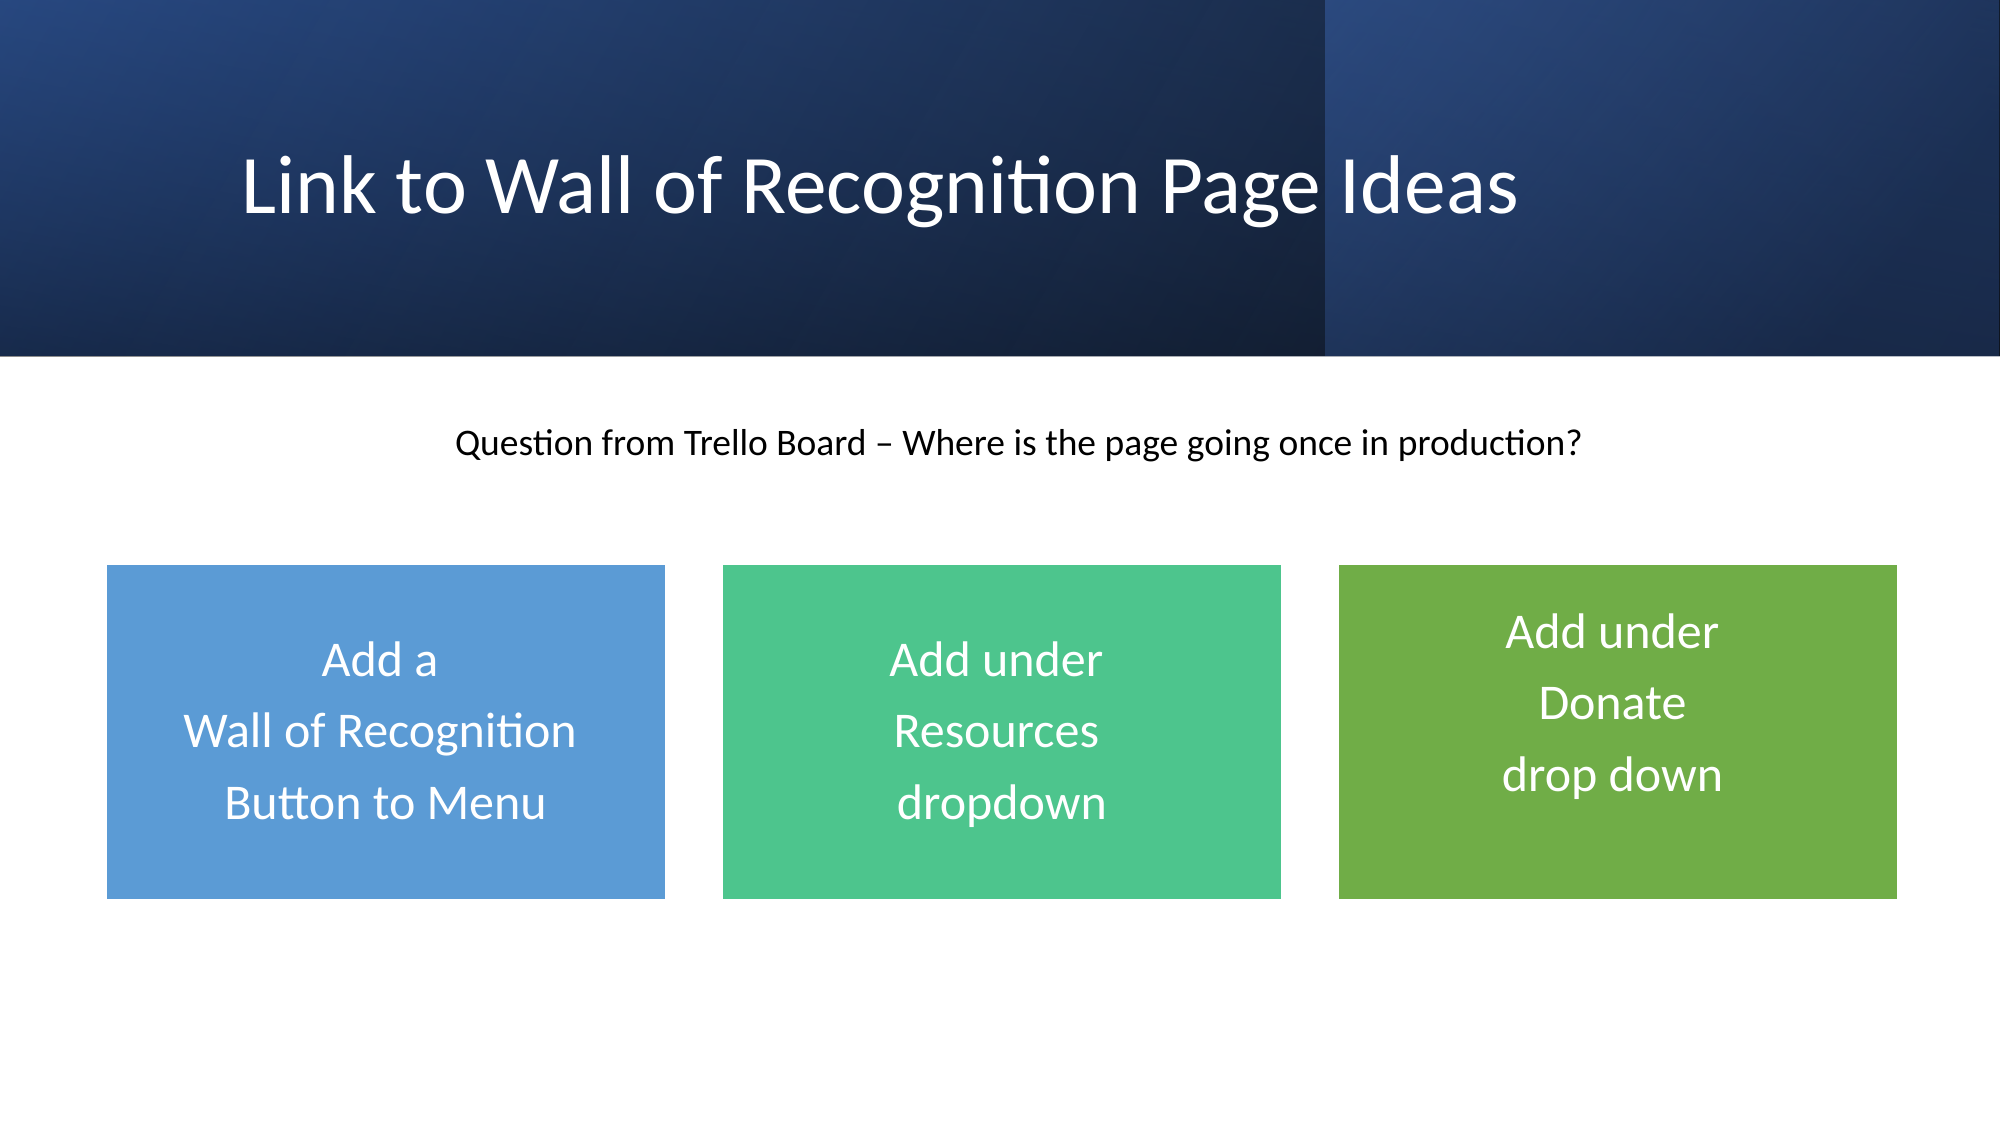

# Link to Wall of Recognition Page Ideas
Question from Trello Board – Where is the page going once in production?
Add a
Wall of Recognition
Button to Menu
Add under
Resources
dropdown
Add under
Donate
drop down